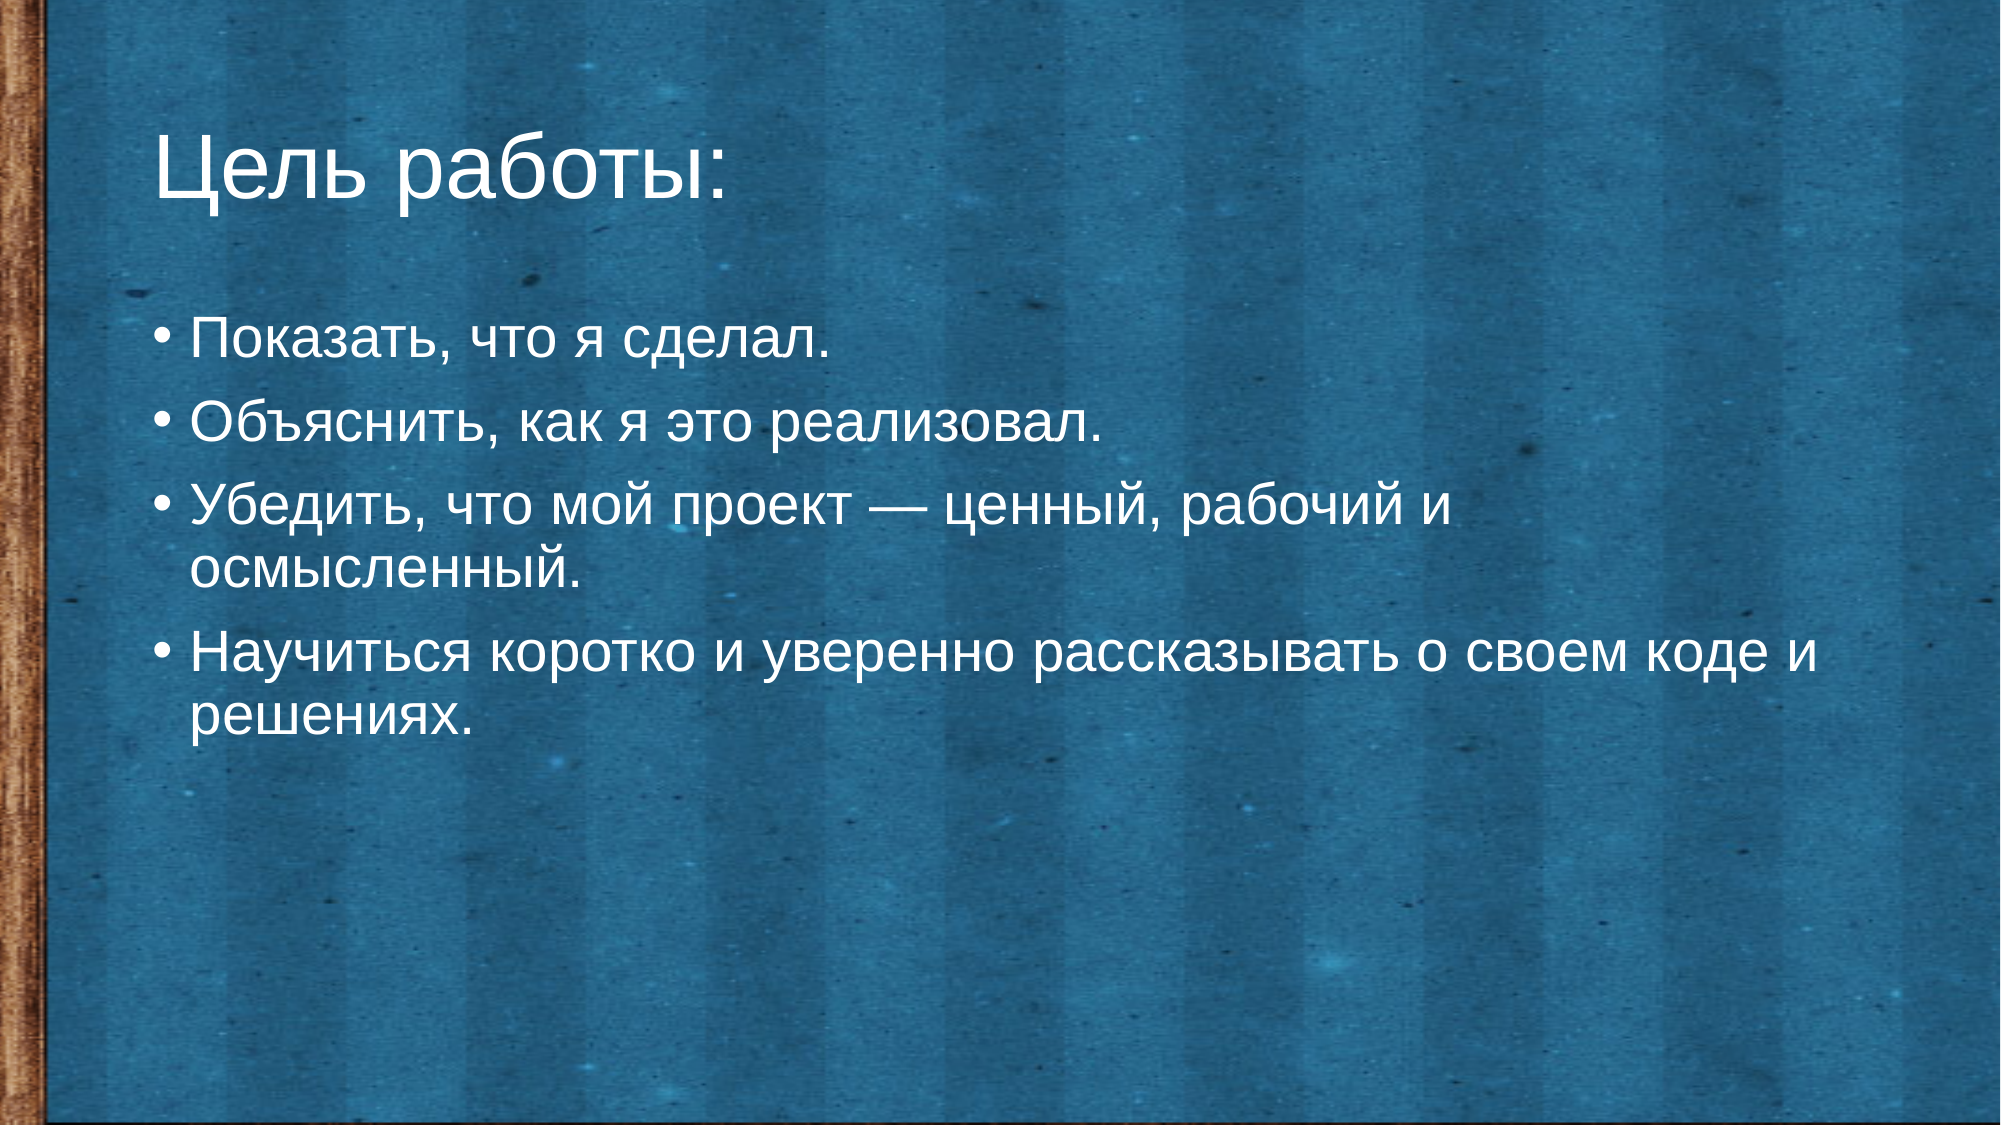

# Цель работы:
Показать, что я сделал.
Объяснить, как я это реализовал.
Убедить, что мой проект — ценный, рабочий и осмысленный.
Научиться коротко и уверенно рассказывать о своем коде и решениях.